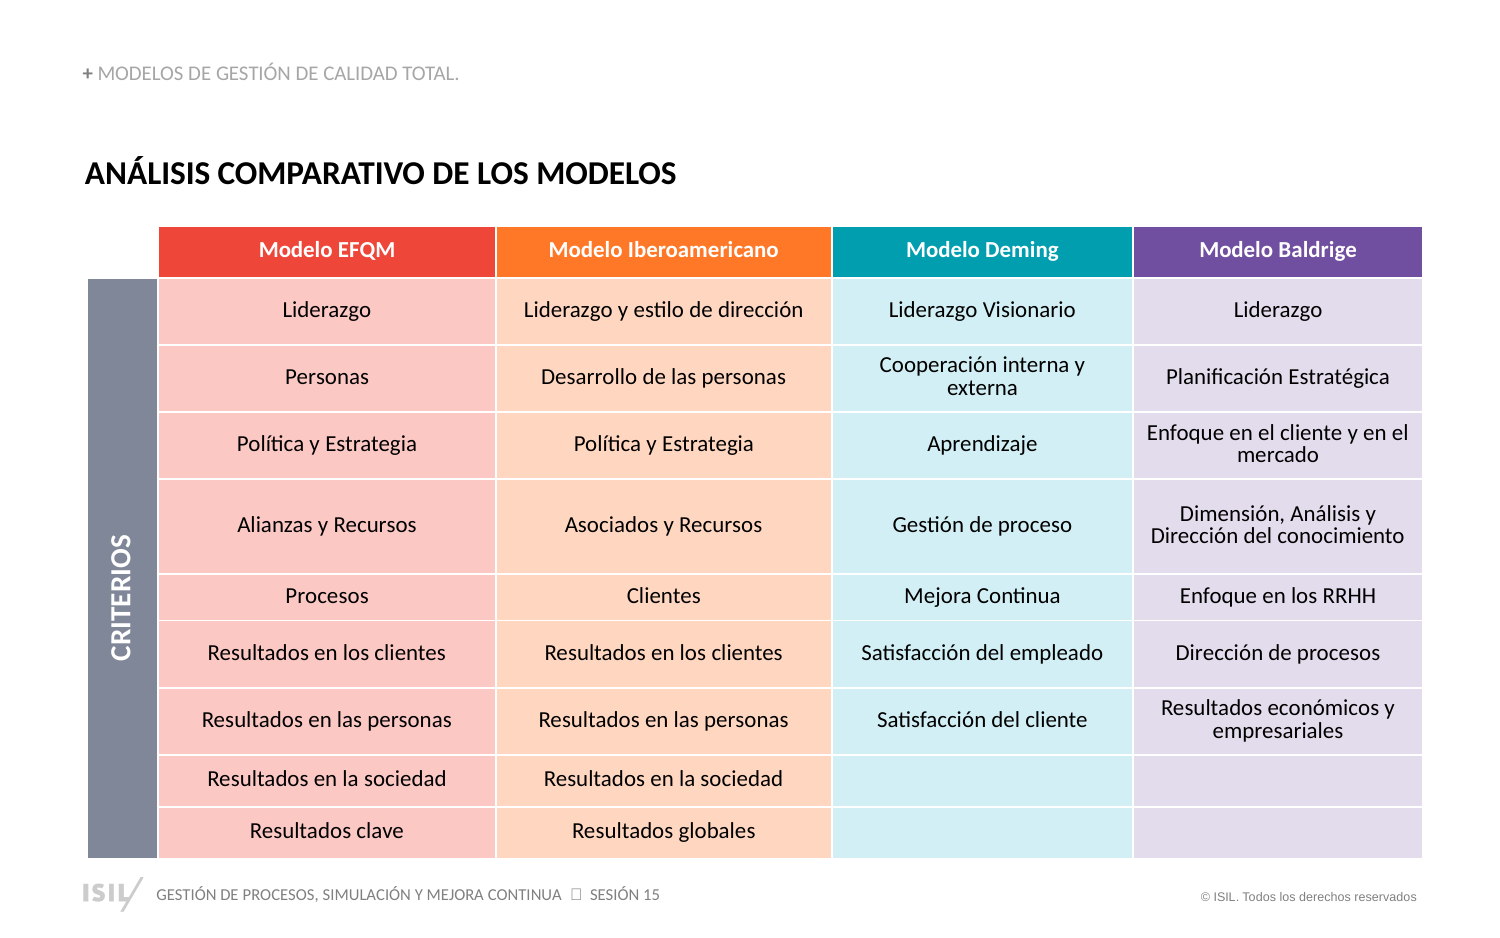

+ MODELOS DE GESTIÓN DE CALIDAD TOTAL.
ANÁLISIS COMPARATIVO DE LOS MODELOS
|  | Modelo EFQM | Modelo Iberoamericano | Modelo Deming | Modelo Baldrige |
| --- | --- | --- | --- | --- |
|  | Liderazgo | Liderazgo y estilo de dirección | Liderazgo Visionario | Liderazgo |
|  | Personas | Desarrollo de las personas | Cooperación interna y externa | Planificación Estratégica |
|  | Política y Estrategia | Política y Estrategia | Aprendizaje | Enfoque en el cliente y en el mercado |
|  | Alianzas y Recursos | Asociados y Recursos | Gestión de proceso | Dimensión, Análisis y Dirección del conocimiento |
|  | Procesos | Clientes | Mejora Continua | Enfoque en los RRHH |
|  | Resultados en los clientes | Resultados en los clientes | Satisfacción del empleado | Dirección de procesos |
|  | Resultados en las personas | Resultados en las personas | Satisfacción del cliente | Resultados económicos y empresariales |
|  | Resultados en la sociedad | Resultados en la sociedad |  |  |
|  | Resultados clave | Resultados globales |  |  |
CRITERIOS